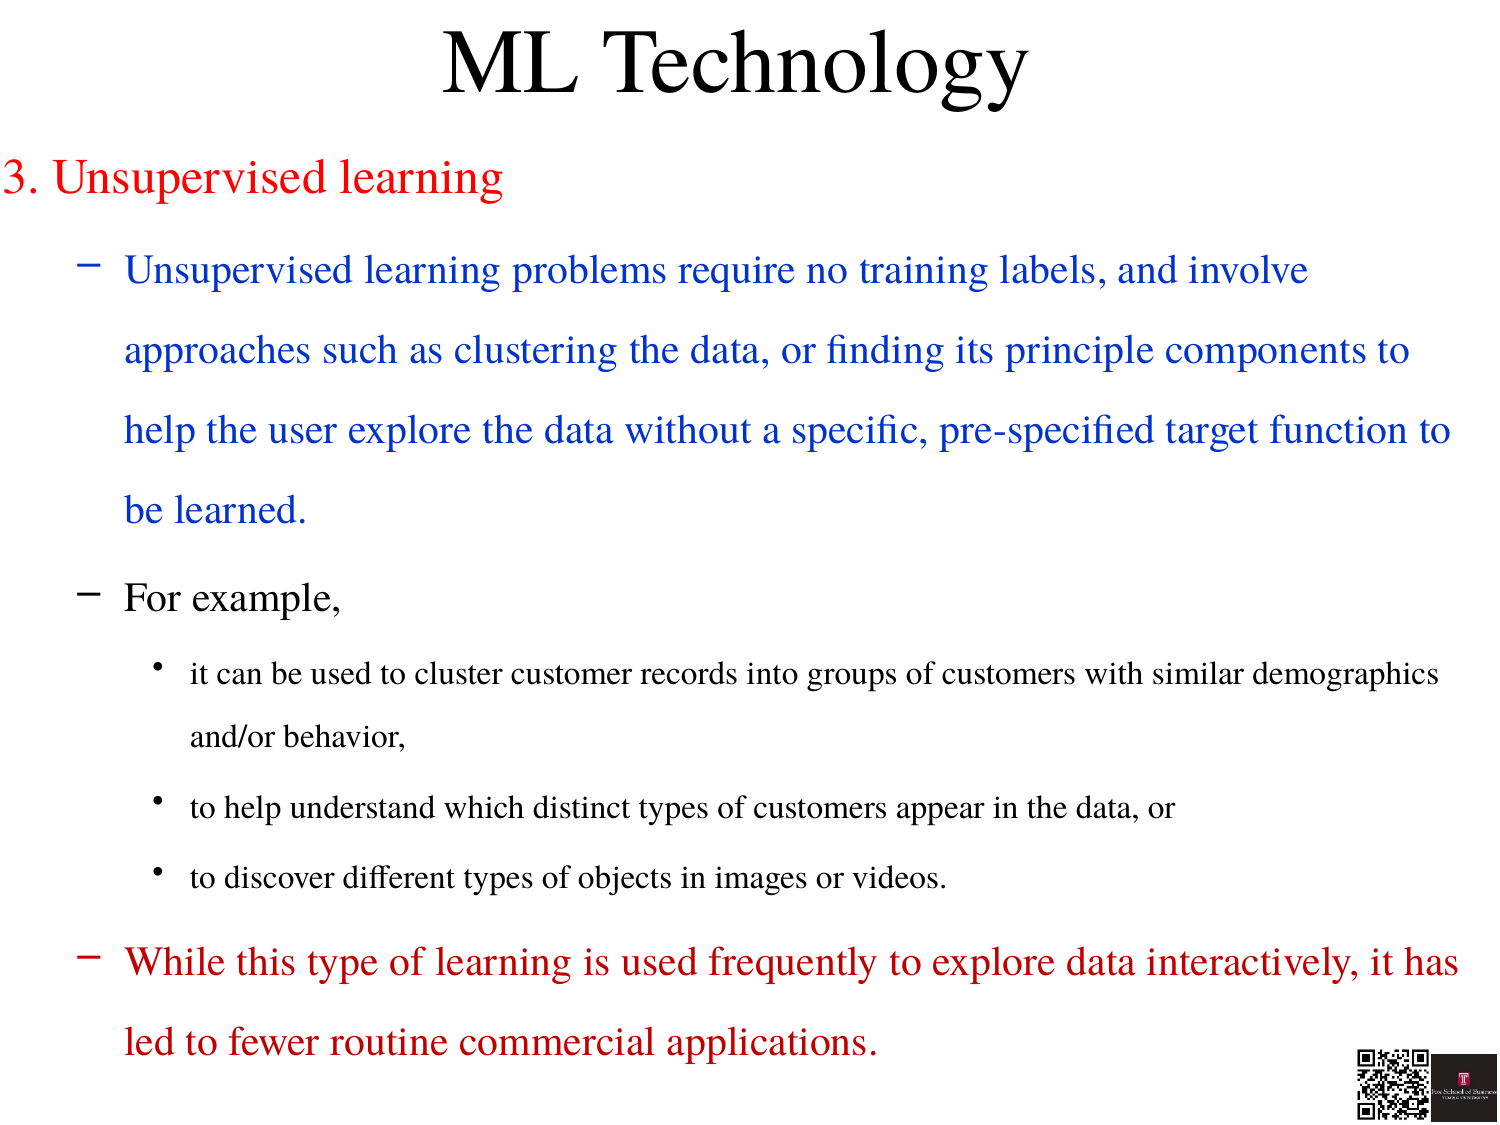

# ML Technology
3. Unsupervised learning
Unsupervised learning problems require no training labels, and involve approaches such as clustering the data, or finding its principle components to help the user explore the data without a specific, pre-specified target function to be learned.
For example,
it can be used to cluster customer records into groups of customers with similar demographics and/or behavior,
to help understand which distinct types of customers appear in the data, or
to discover different types of objects in images or videos.
While this type of learning is used frequently to explore data interactively, it has led to fewer routine commercial applications.